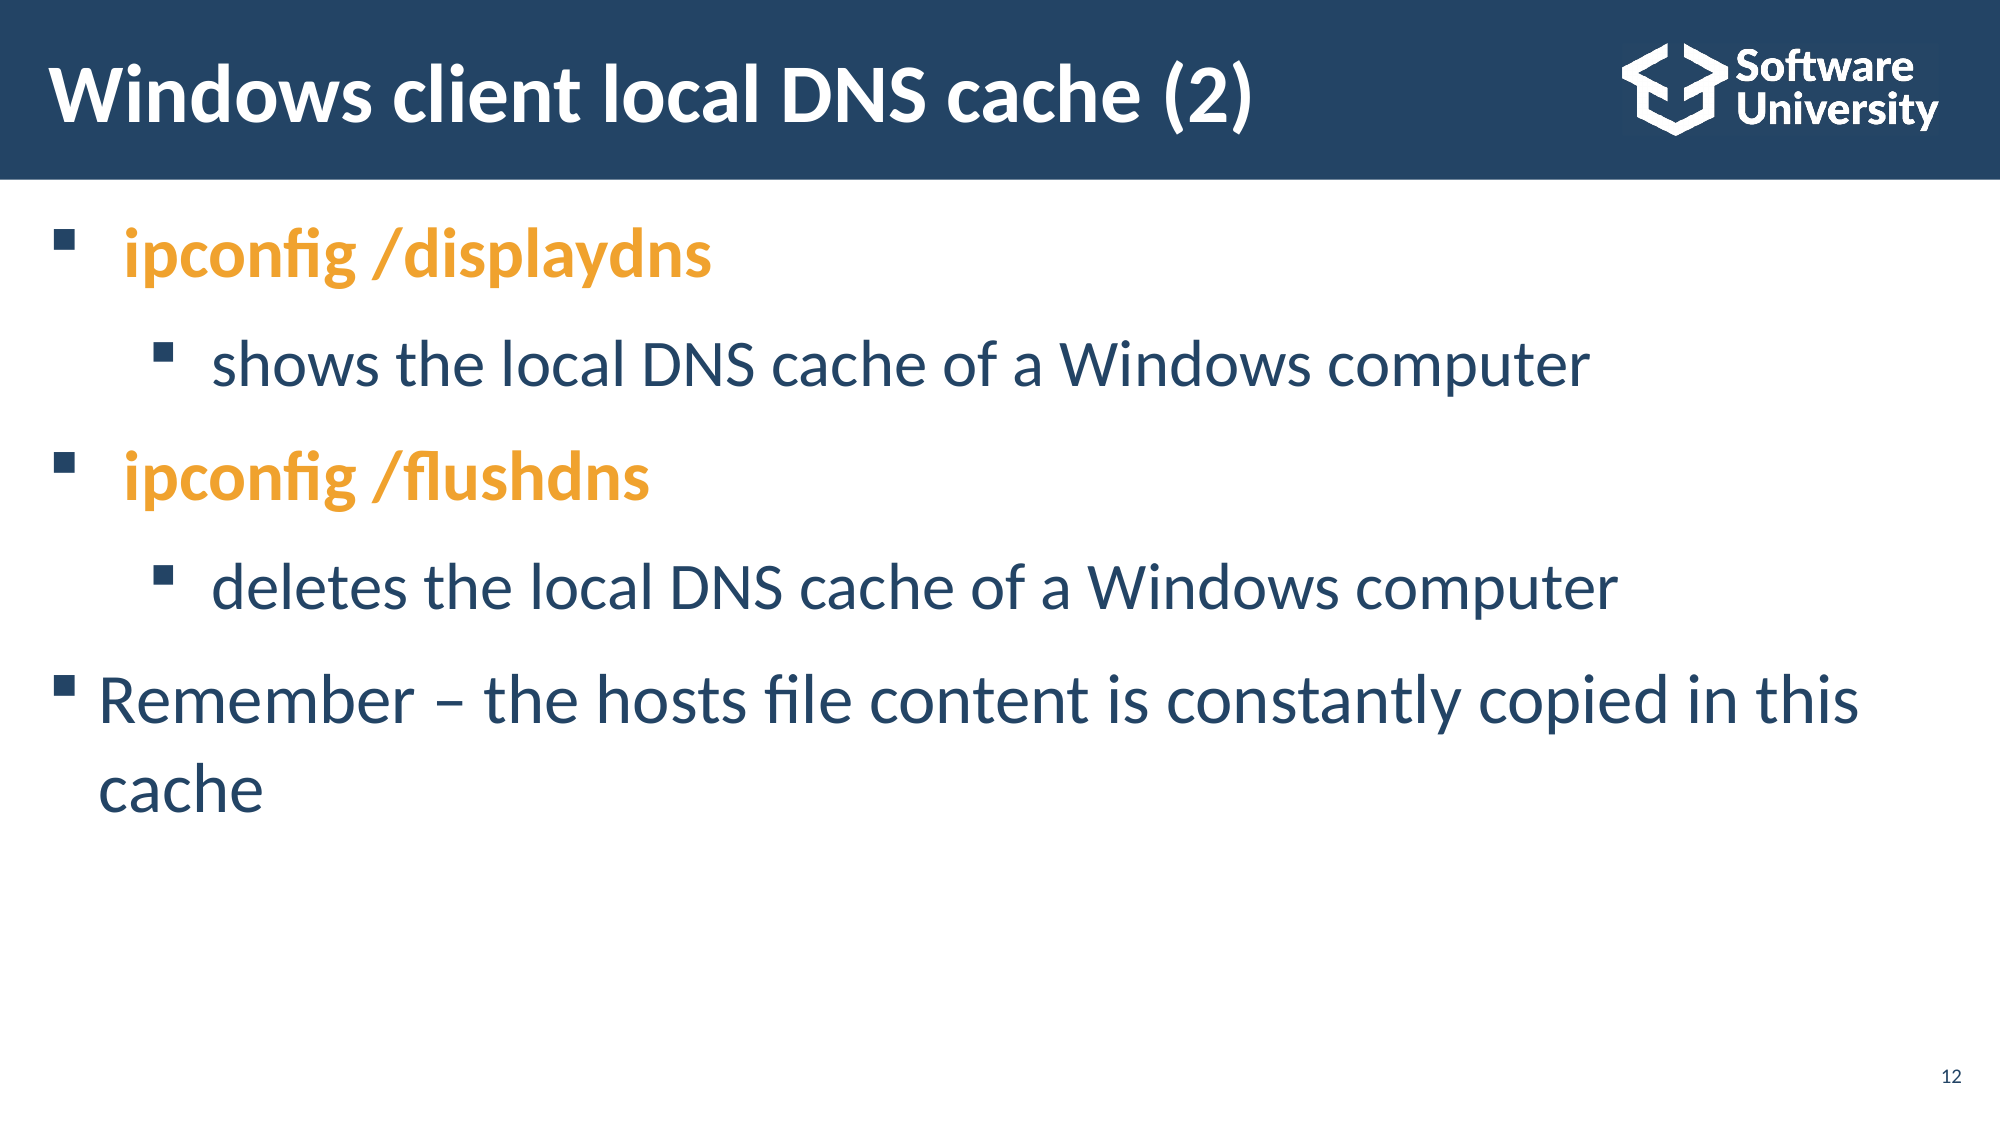

# Windows client local DNS cache (2)
ipconfig /displaydns
shows the local DNS cache of a Windows computer
ipconfig /flushdns
deletes the local DNS cache of a Windows computer
Remember – the hosts file content is constantly copied in this
cache
12